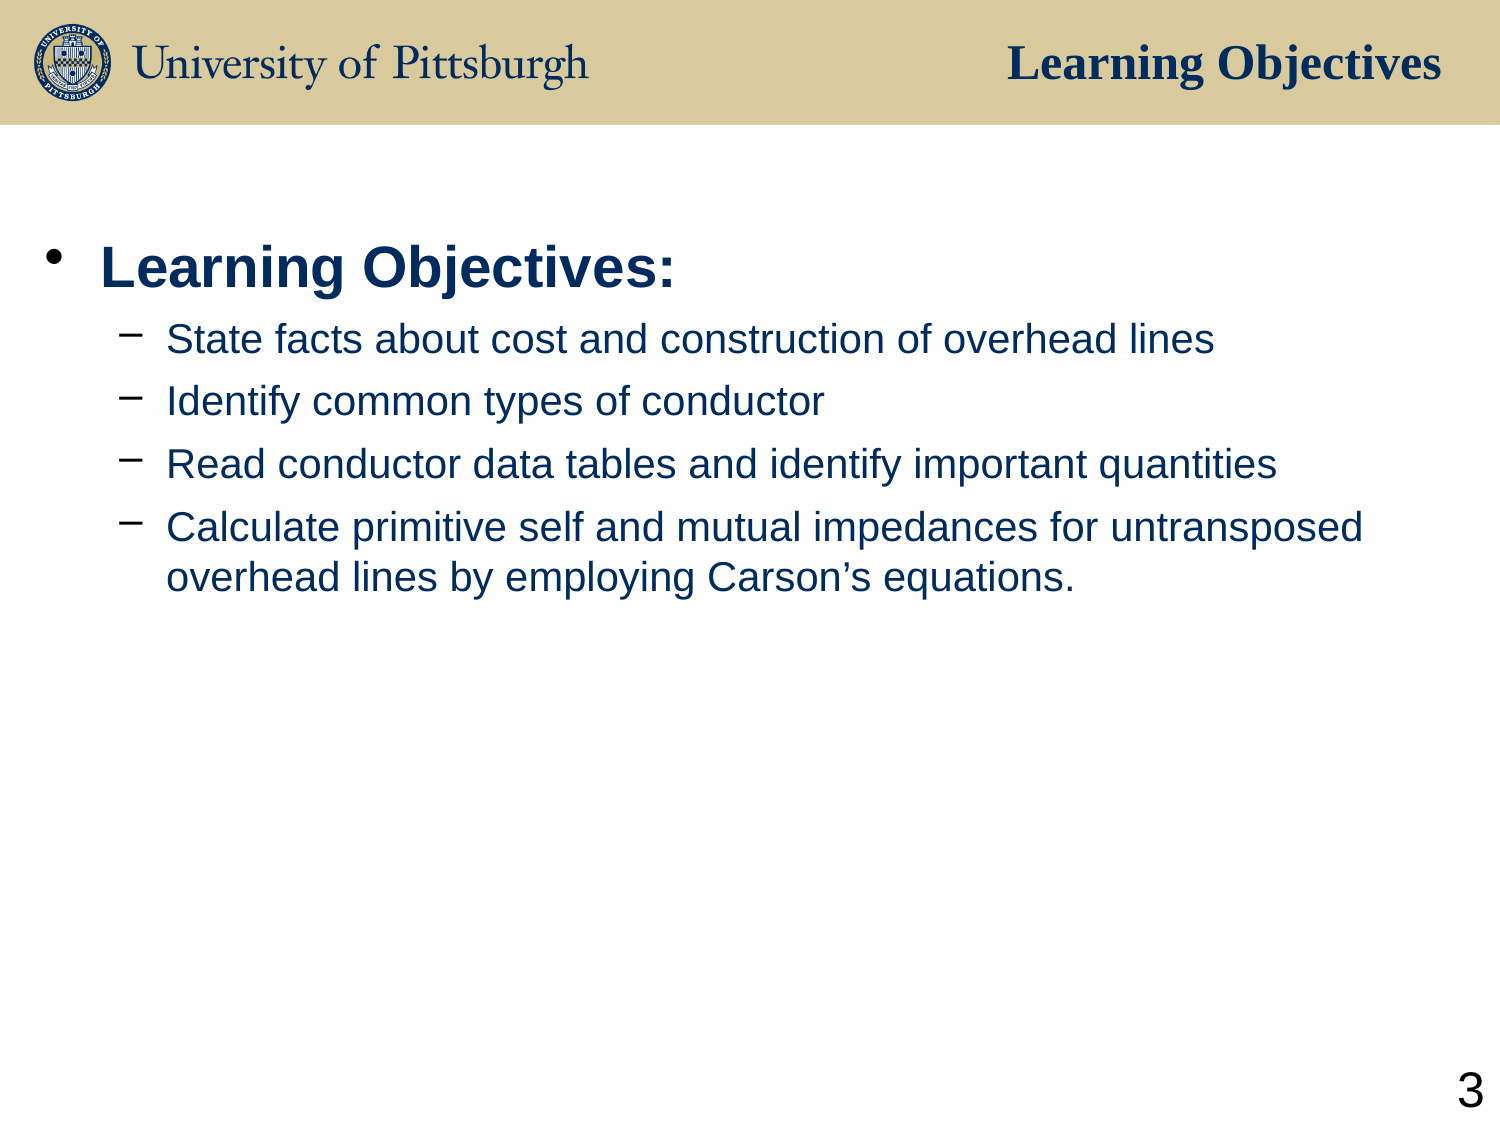

Learning Objectives
Learning Objectives:
State facts about cost and construction of overhead lines
Identify common types of conductor
Read conductor data tables and identify important quantities
Calculate primitive self and mutual impedances for untransposed overhead lines by employing Carson’s equations.

3